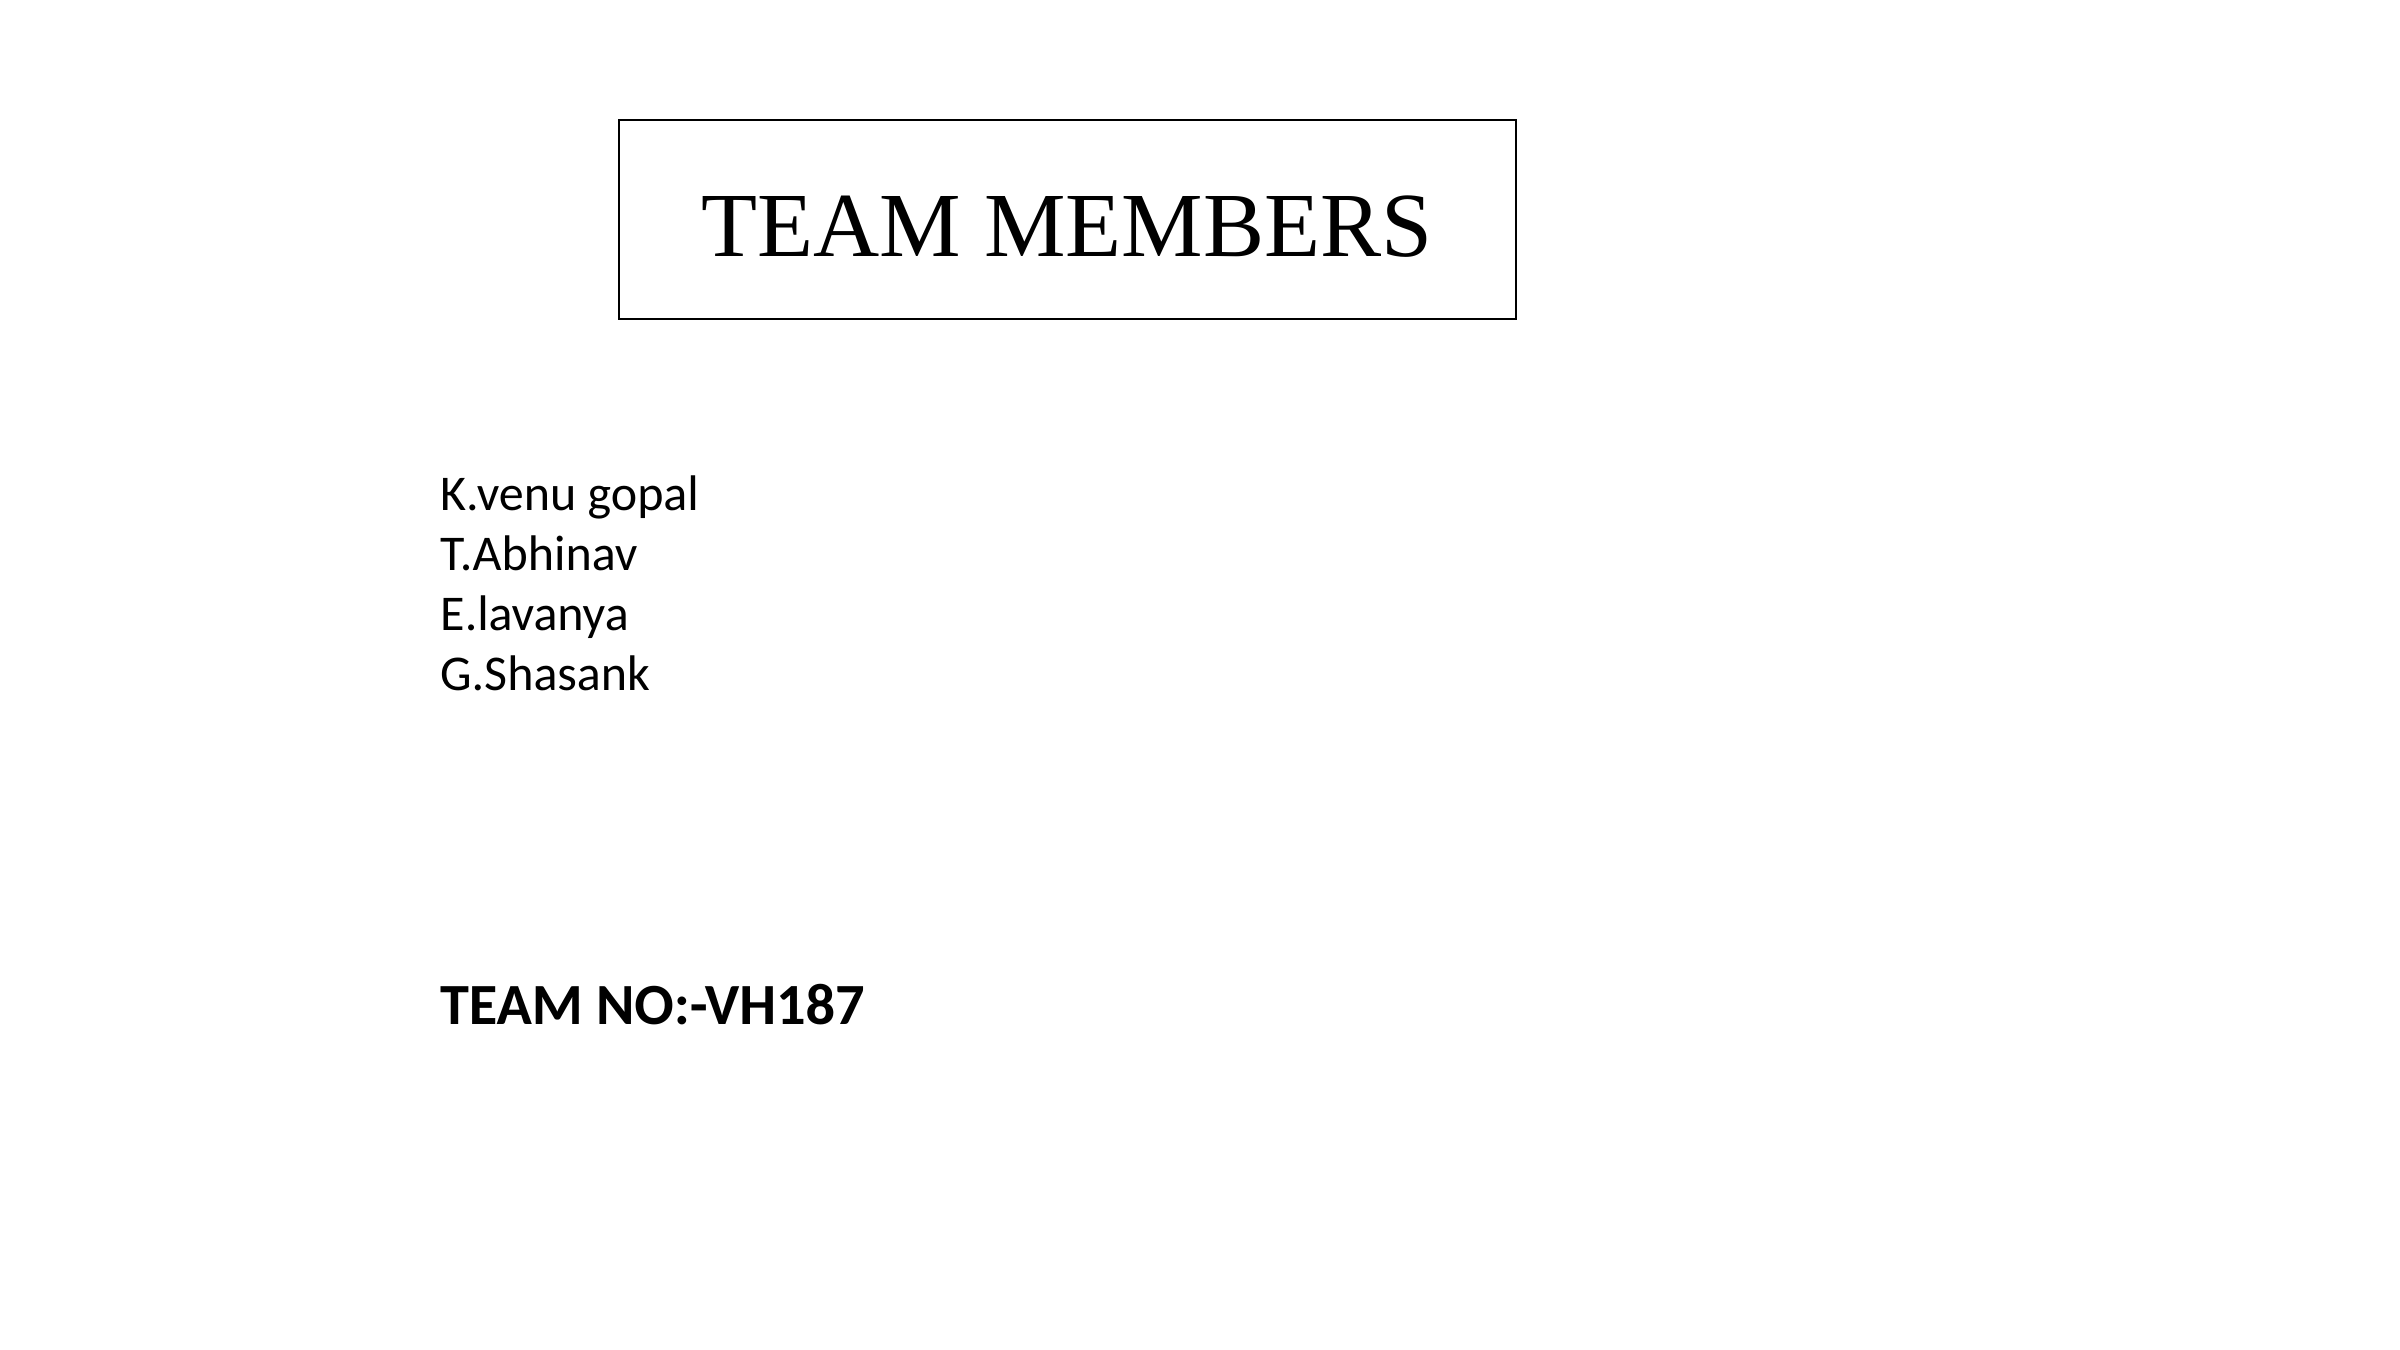

TEAM MEMBERS
K.venu gopal
T.Abhinav
E.lavanya
G.Shasank

TEAM NO:-VH187